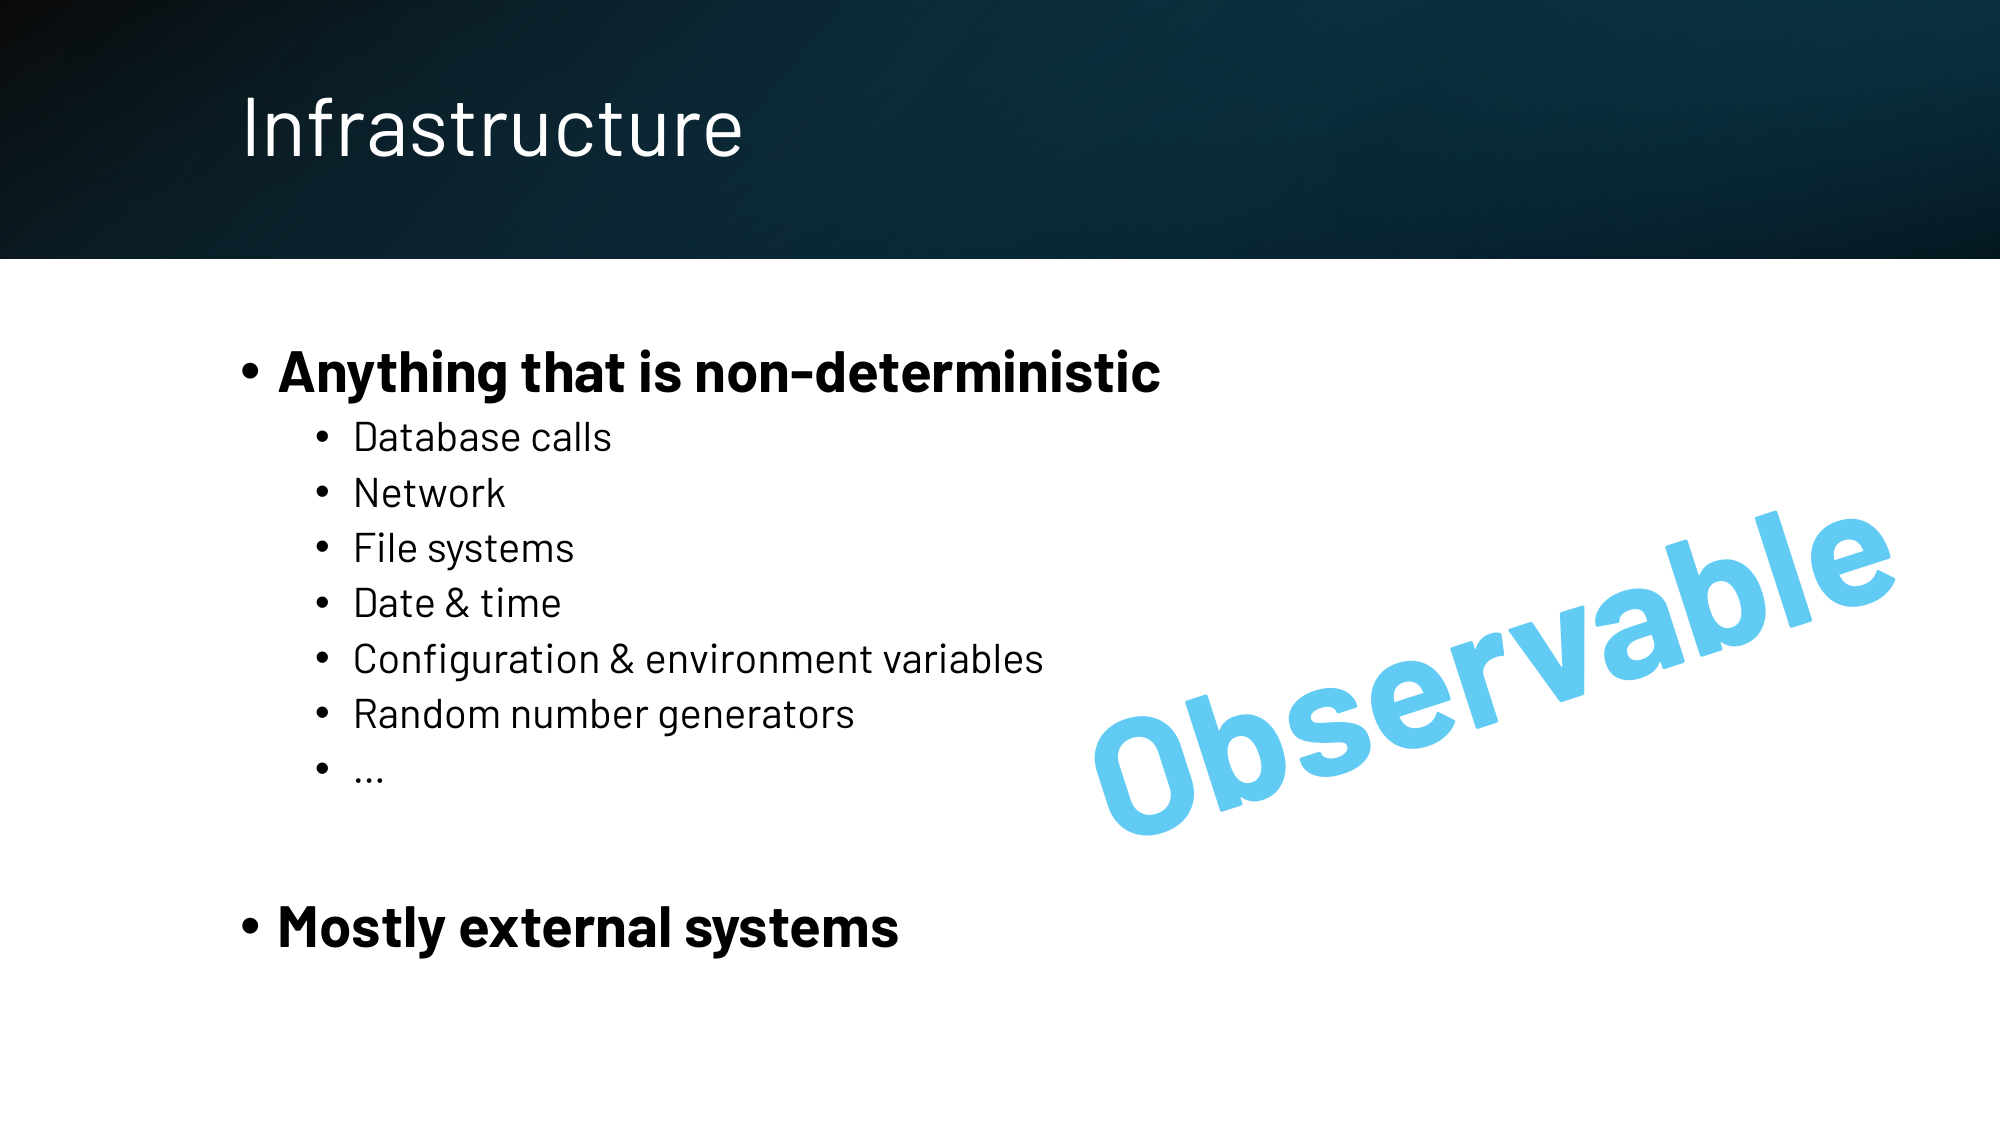

# Infrastructure
Anything that is non-deterministic
Database calls
Network
File systems
Date & time
Configuration & environment variables
Random number generators
…

Mostly external systems
Observable